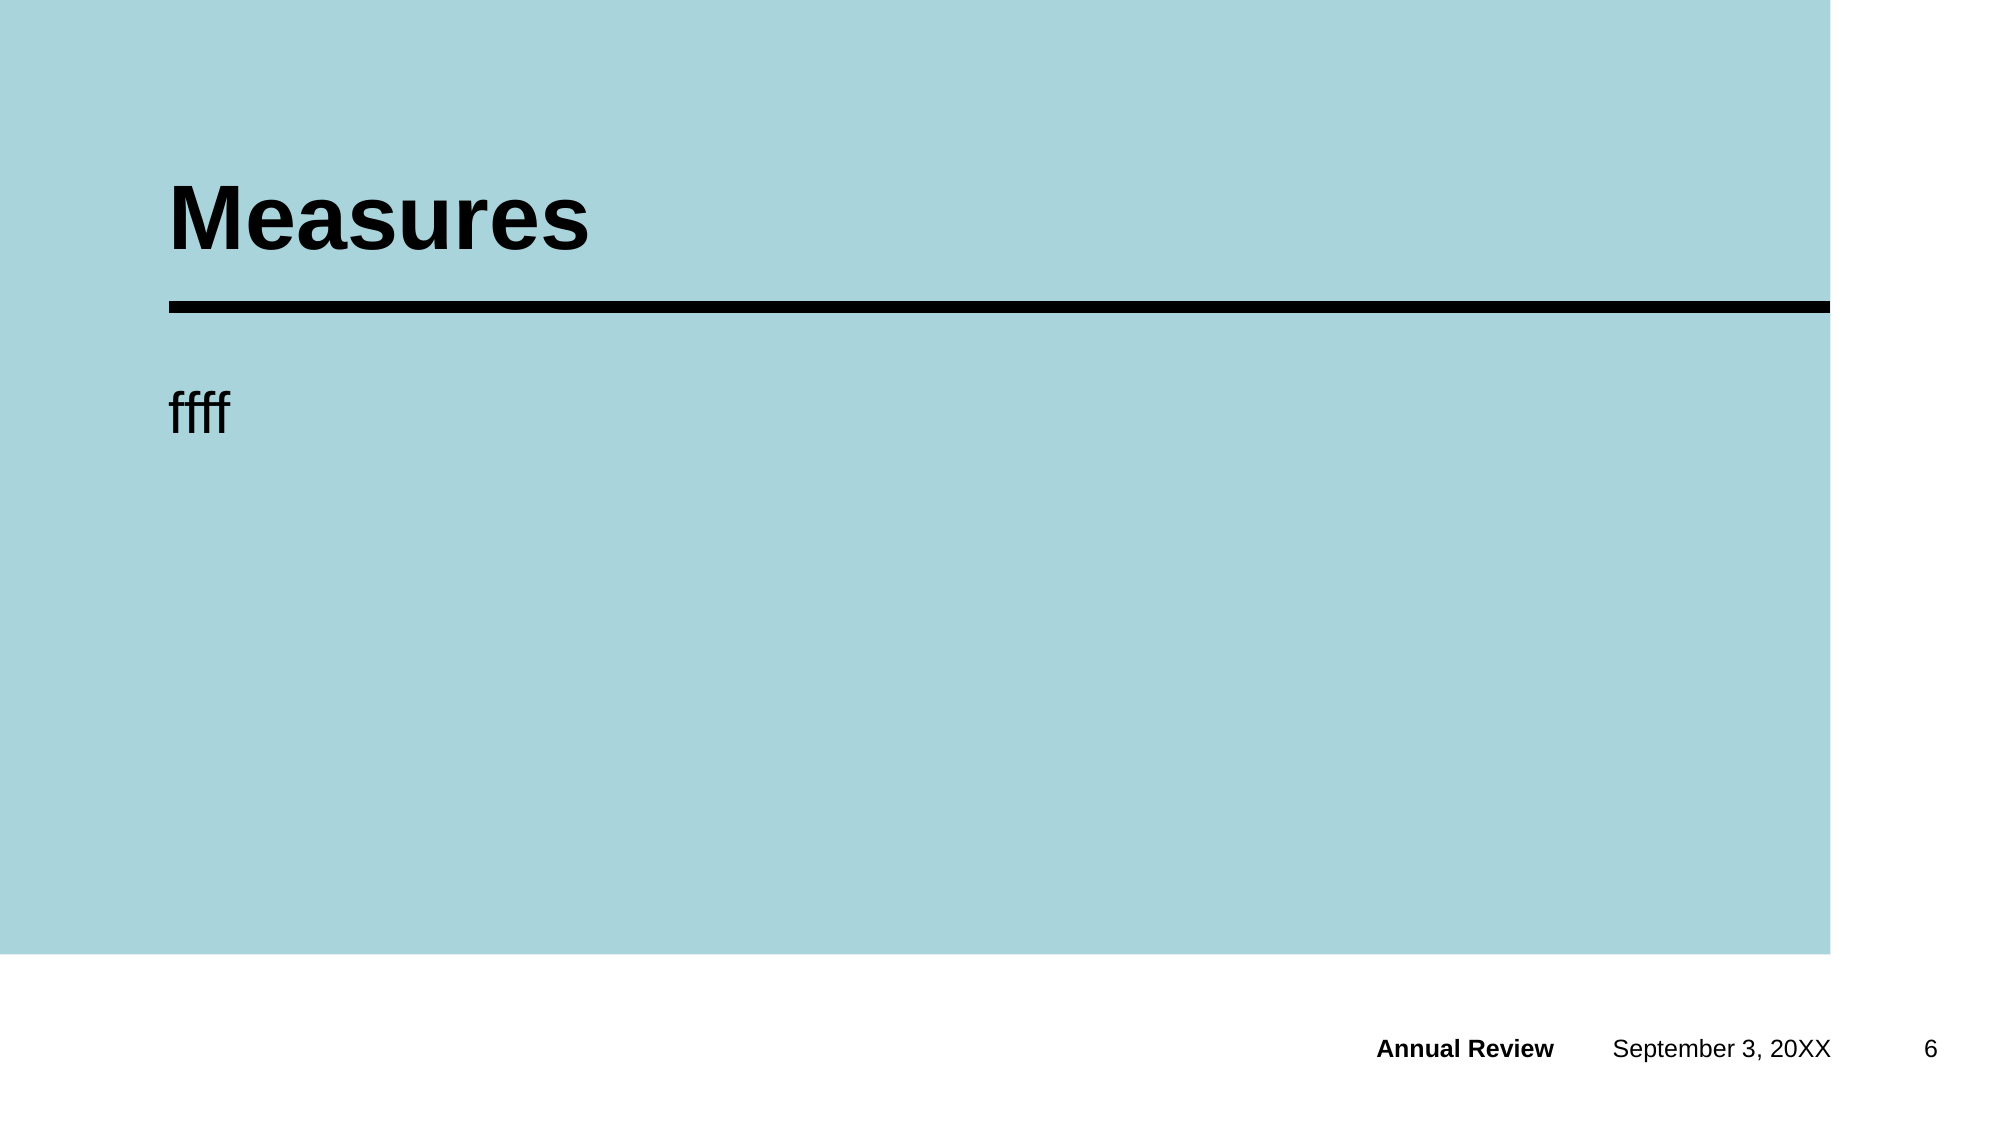

# Measures
ffff
September 3, 20XX
6
Annual Review